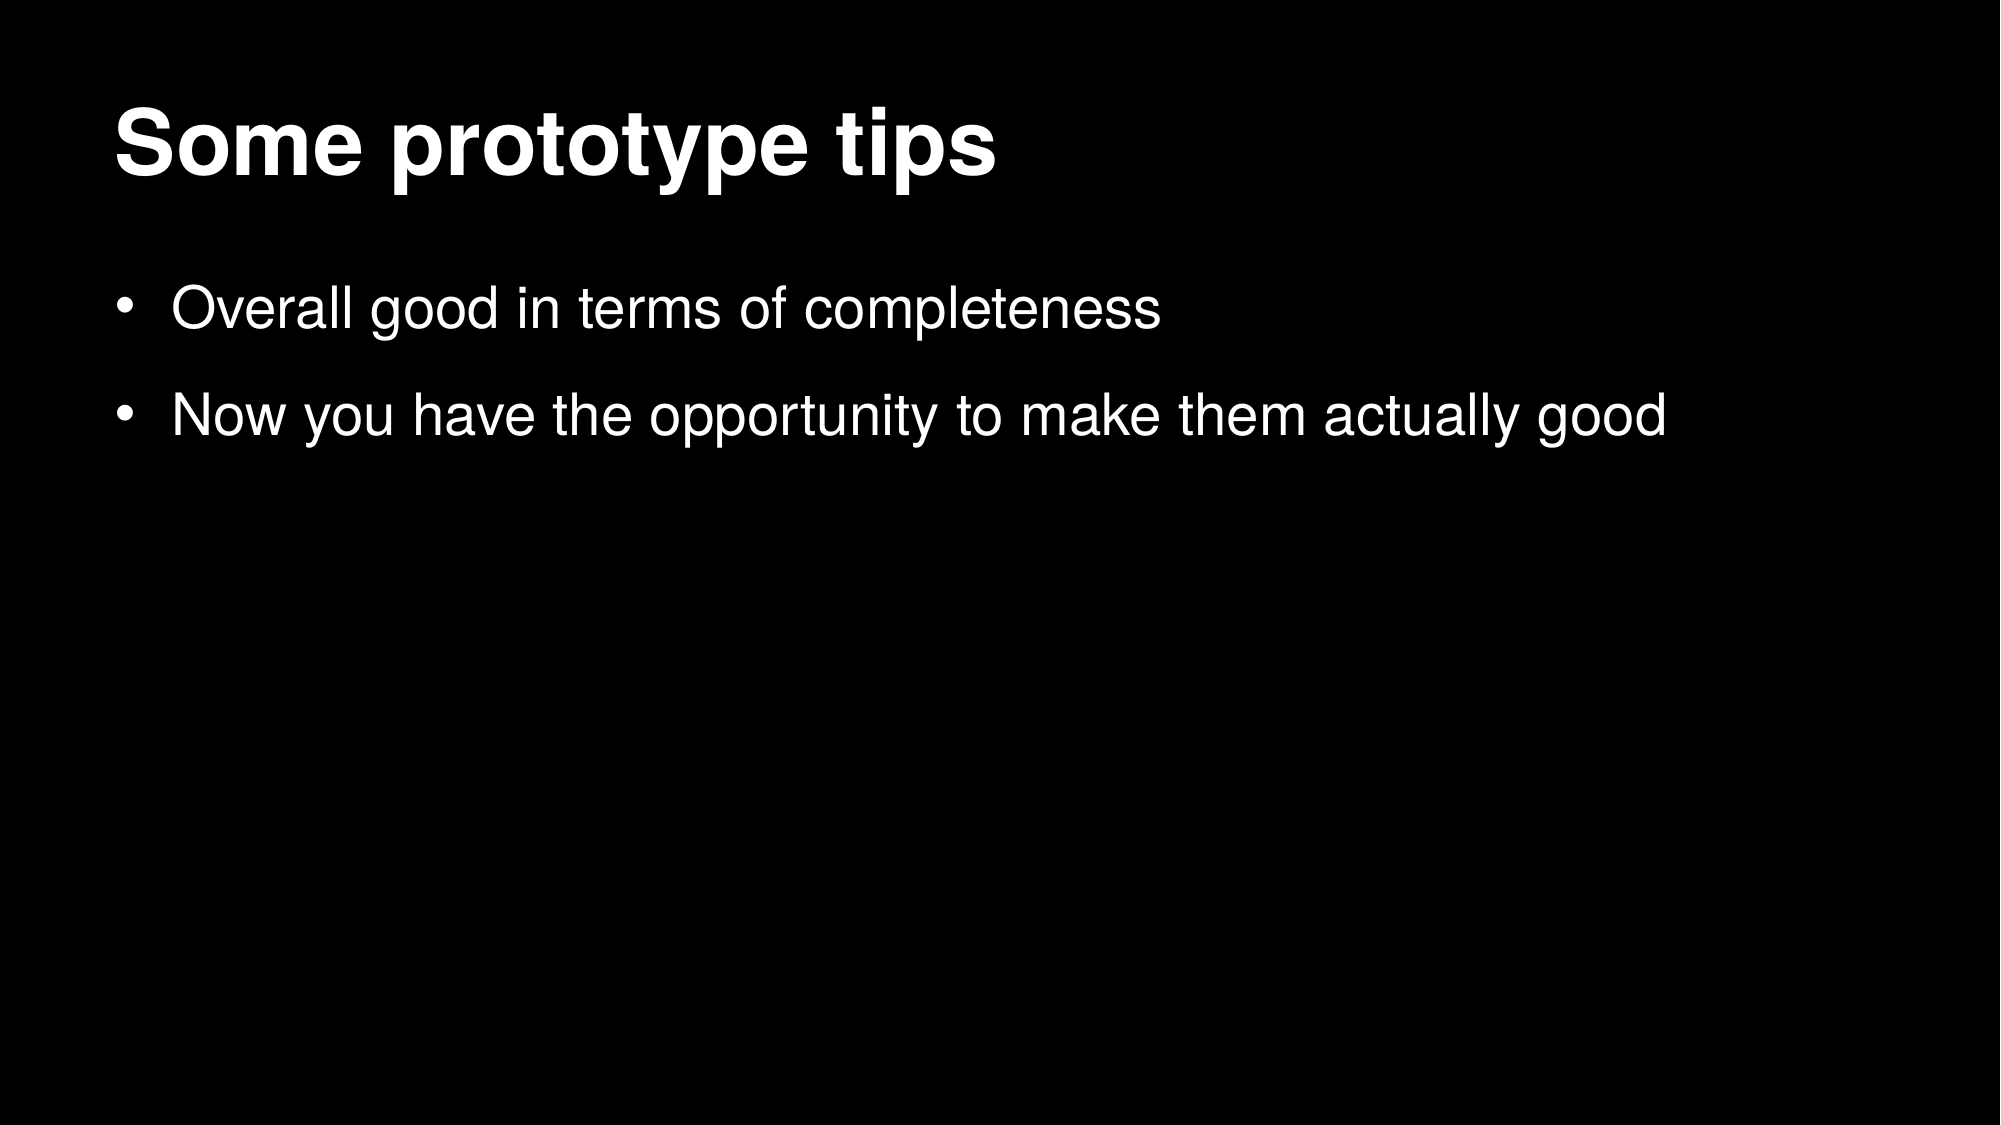

# Some prototype tips
Overall good in terms of completeness
Now you have the opportunity to make them actually good